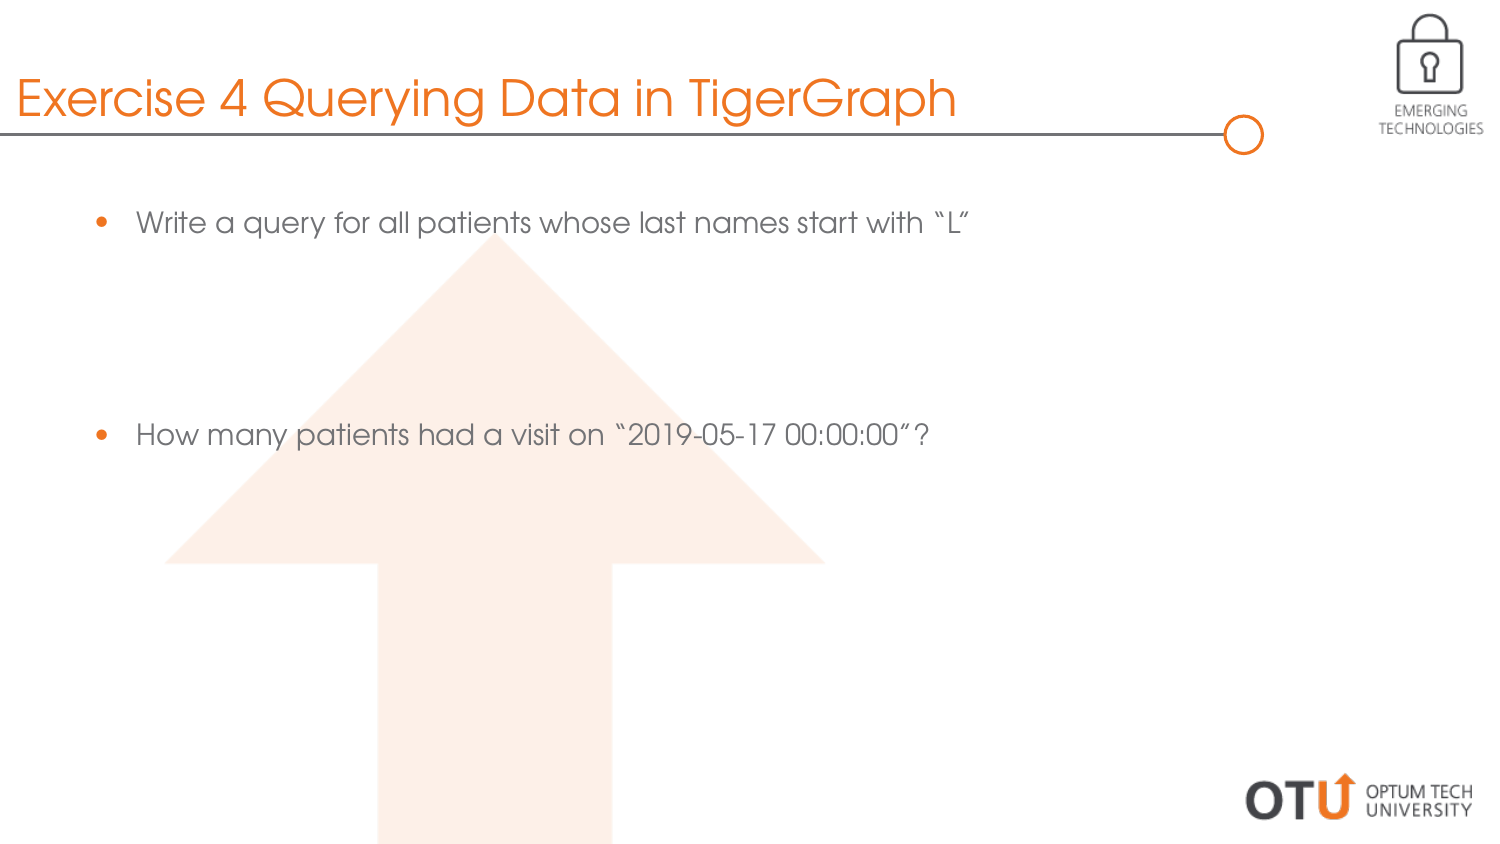

Exercise 4 Querying Data in TigerGraph
Write a query for all patients whose last names start with “L”

How many patients had a visit on “2019-05-17 00:00:00”?